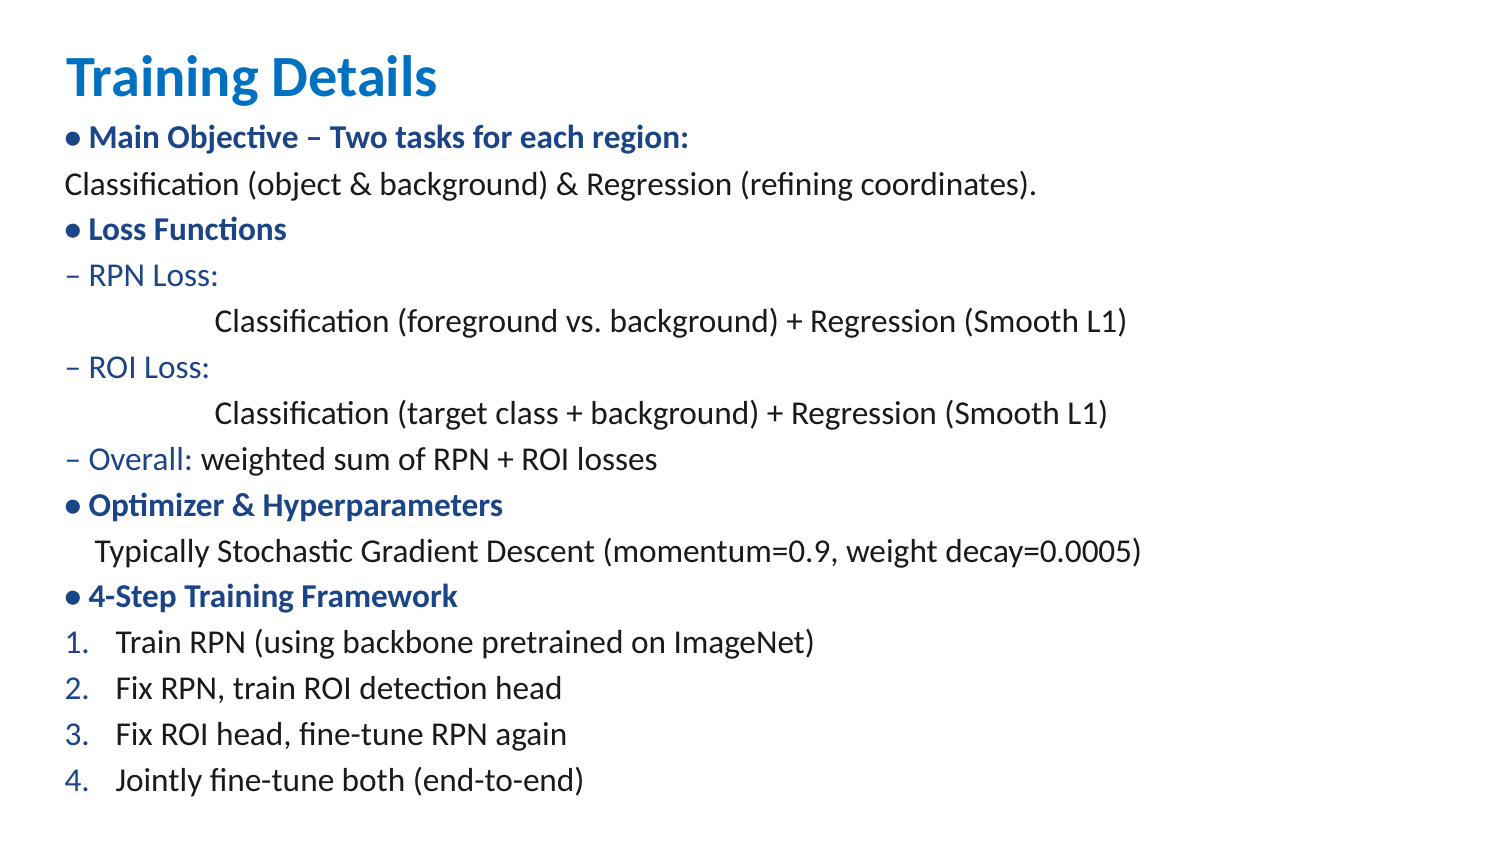

# Training Details
• Main Objective – Two tasks for each region:
Classification (object & background) & Regression (refining coordinates).
• Loss Functions
– RPN Loss:
	Classification (foreground vs. background) + Regression (Smooth L1)
– ROI Loss:
	Classification (target class + background) + Regression (Smooth L1)
– Overall: weighted sum of RPN + ROI losses
• Optimizer & Hyperparameters
    Typically Stochastic Gradient Descent (momentum=0.9, weight decay=0.0005)
• 4-Step Training Framework
Train RPN (using backbone pretrained on ImageNet)
Fix RPN, train ROI detection head
Fix ROI head, fine-tune RPN again
Jointly fine-tune both (end-to-end)